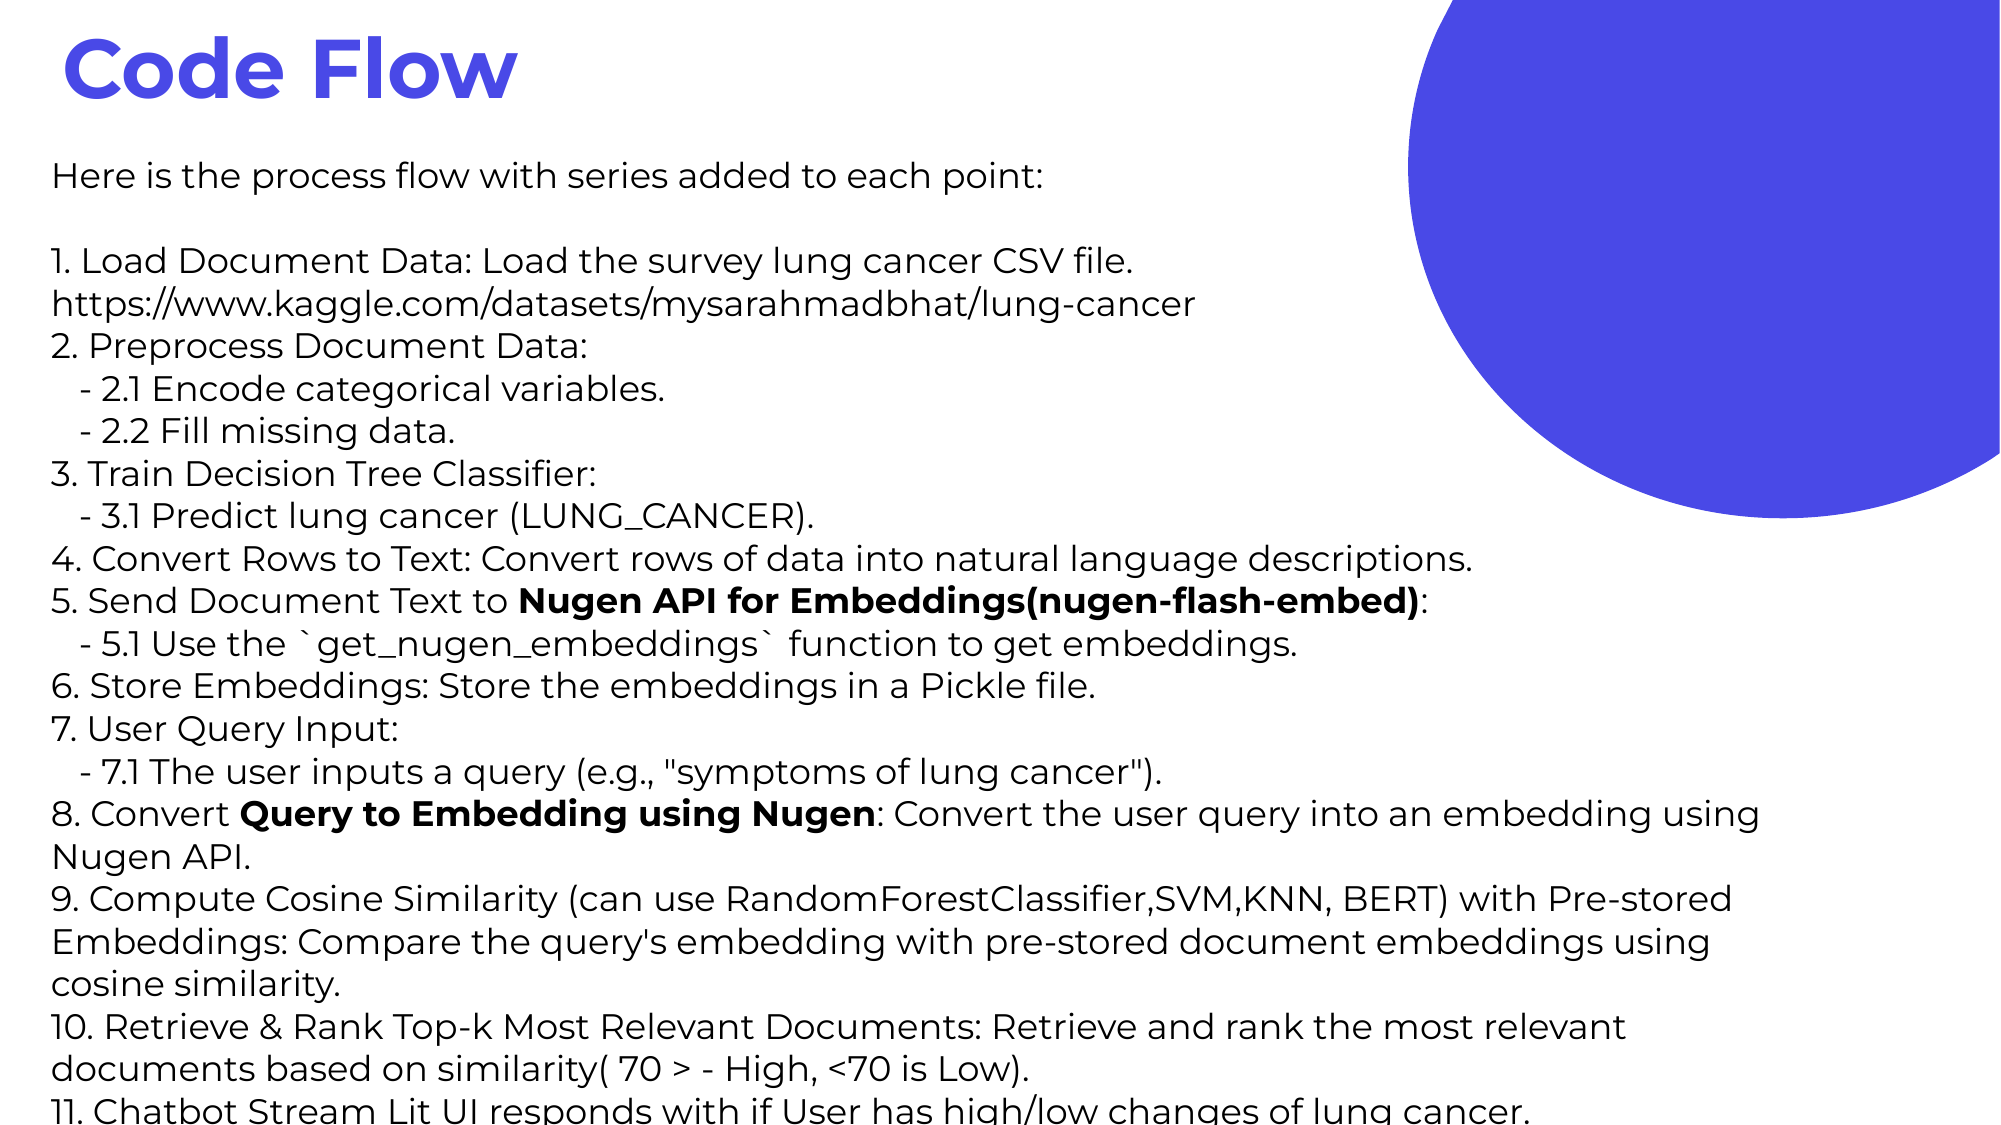

Code Flow

Here is the process flow with series added to each point:

1. Load Document Data: Load the survey lung cancer CSV file.
https://www.kaggle.com/datasets/mysarahmadbhat/lung-cancer
2. Preprocess Document Data:
   - 2.1 Encode categorical variables.
   - 2.2 Fill missing data.
3. Train Decision Tree Classifier:
   - 3.1 Predict lung cancer (LUNG_CANCER).
4. Convert Rows to Text: Convert rows of data into natural language descriptions.
5. Send Document Text to Nugen API for Embeddings(nugen-flash-embed):
   - 5.1 Use the `get_nugen_embeddings` function to get embeddings.
6. Store Embeddings: Store the embeddings in a Pickle file.
7. User Query Input:
   - 7.1 The user inputs a query (e.g., "symptoms of lung cancer").
8. Convert Query to Embedding using Nugen: Convert the user query into an embedding using Nugen API.
9. Compute Cosine Similarity (can use RandomForestClassifier,SVM,KNN, BERT) with Pre-stored Embeddings: Compare the query's embedding with pre-stored document embeddings using cosine similarity.
10. Retrieve & Rank Top-k Most Relevant Documents: Retrieve and rank the most relevant documents based on similarity( 70 > - High, <70 is Low).
11. Chatbot Stream Lit UI responds with if User has high/low changes of lung cancer.